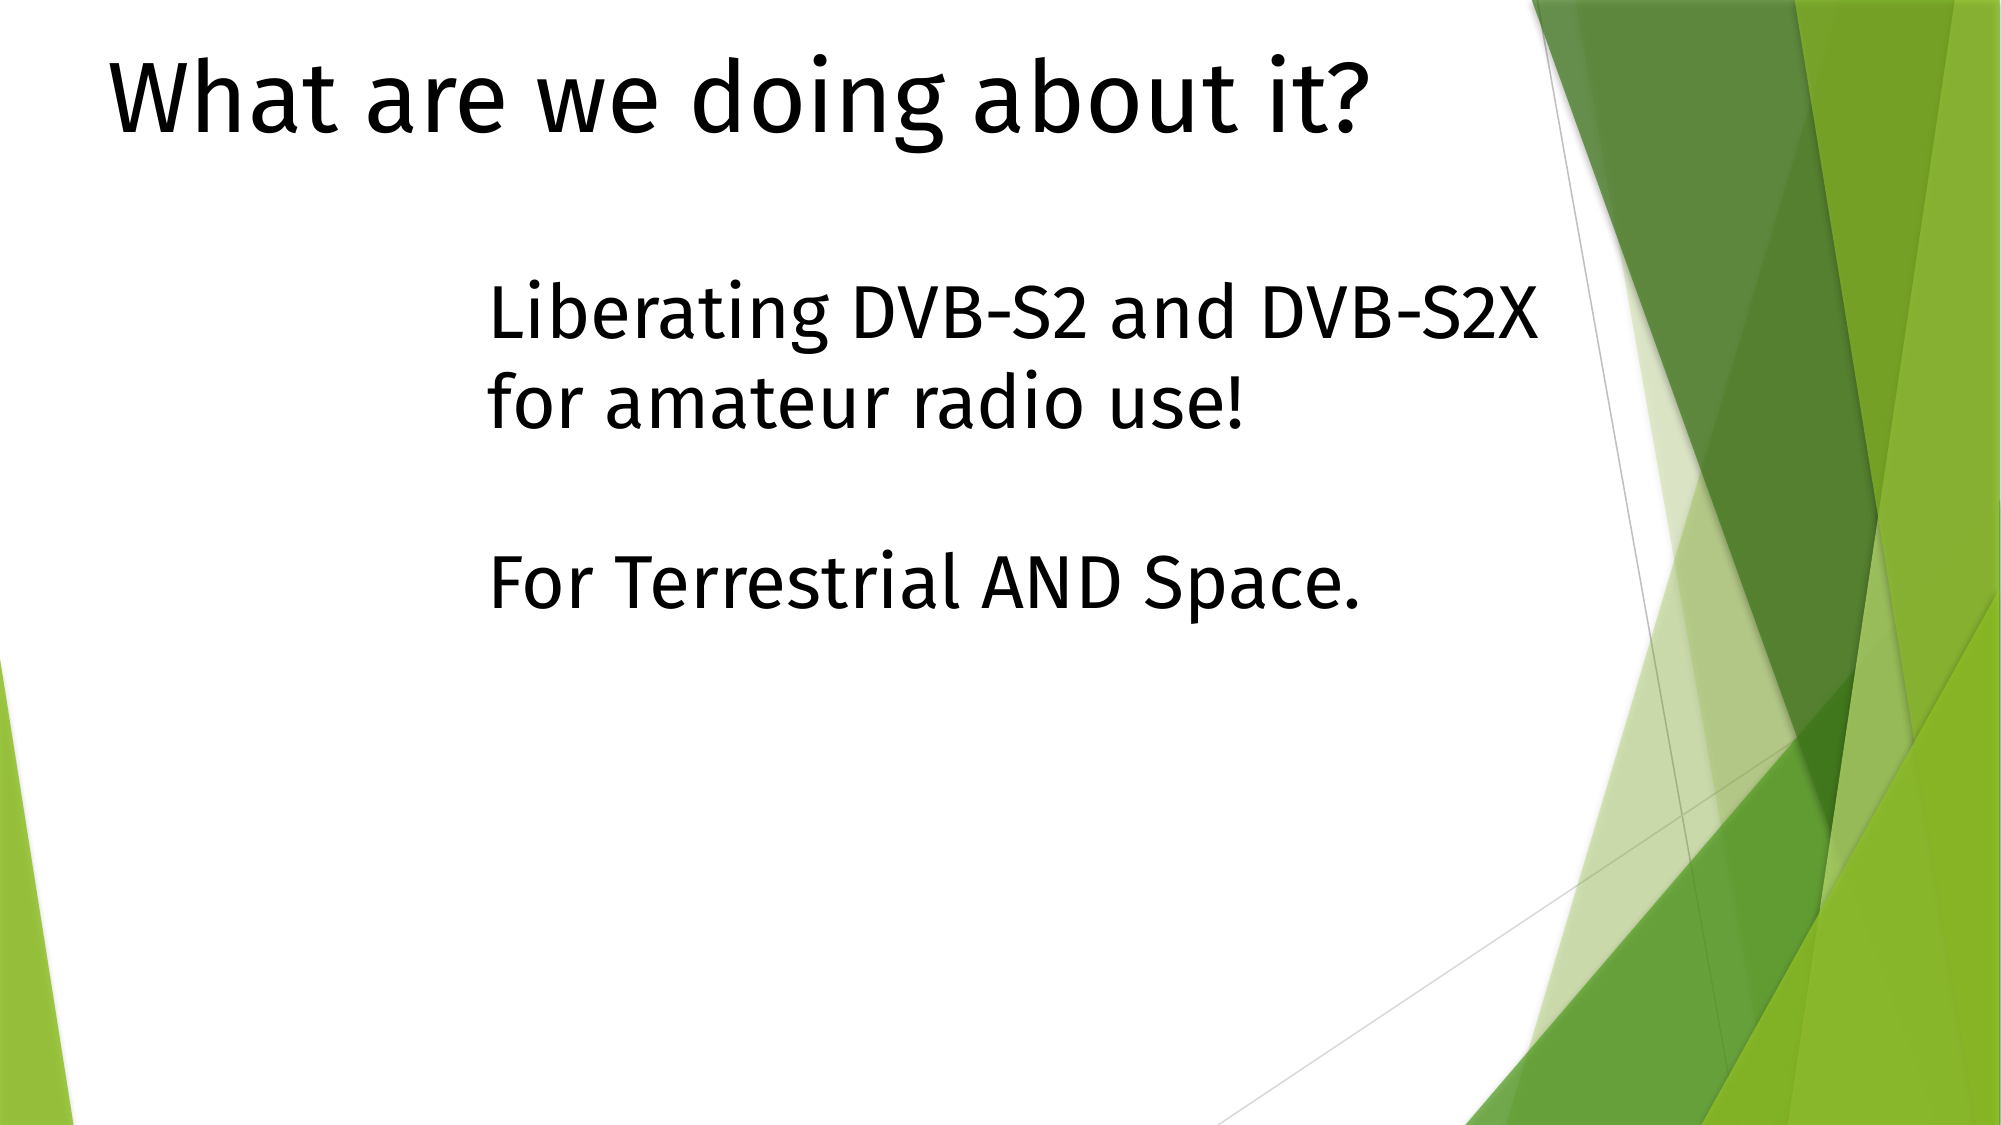

What are we doing about it?
Liberating DVB-S2 and DVB-S2X
for amateur radio use!
For Terrestrial AND Space.